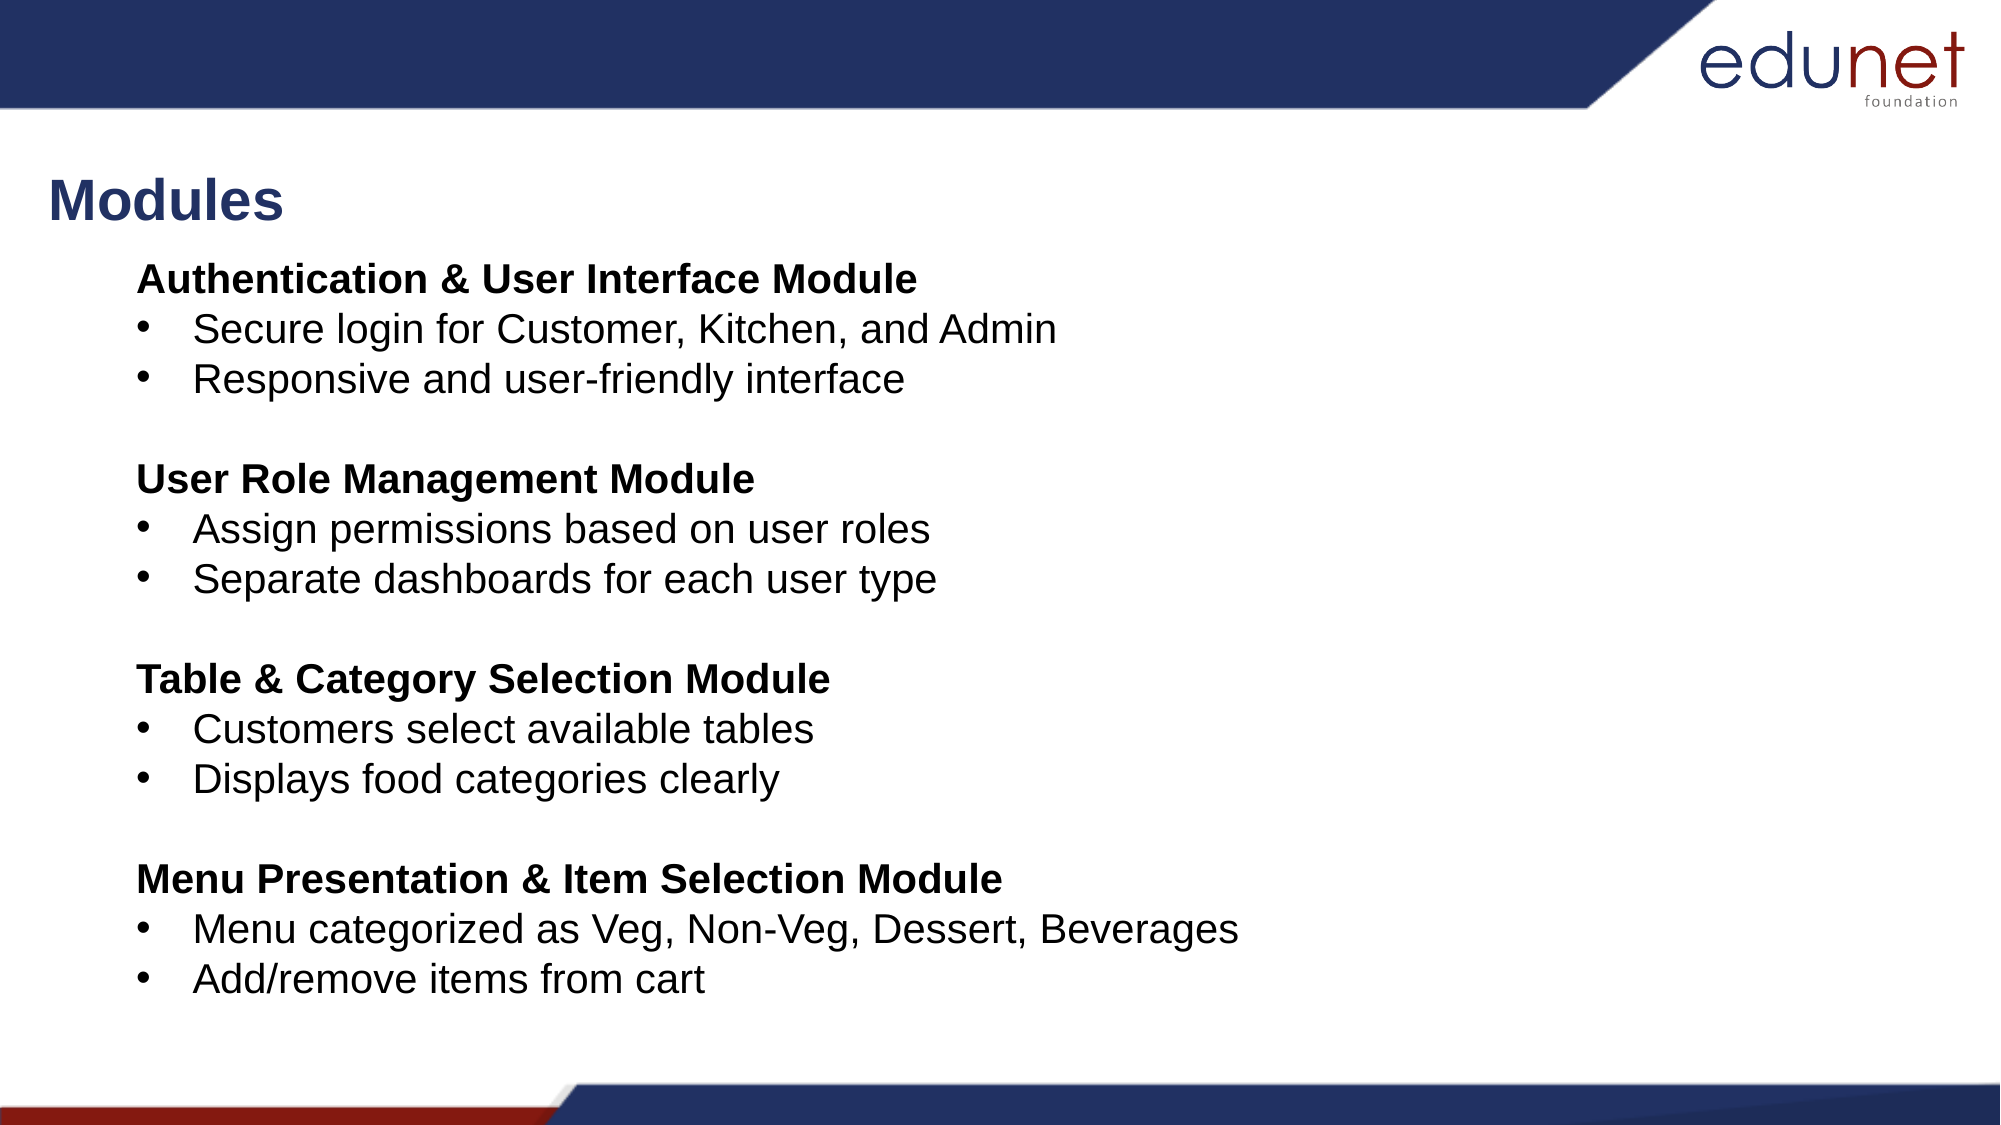

Modules
Authentication & User Interface Module
Secure login for Customer, Kitchen, and Admin
Responsive and user-friendly interface

User Role Management Module
Assign permissions based on user roles
Separate dashboards for each user type

Table & Category Selection Module
Customers select available tables
Displays food categories clearly

Menu Presentation & Item Selection Module
Menu categorized as Veg, Non-Veg, Dessert, Beverages
Add/remove items from cart